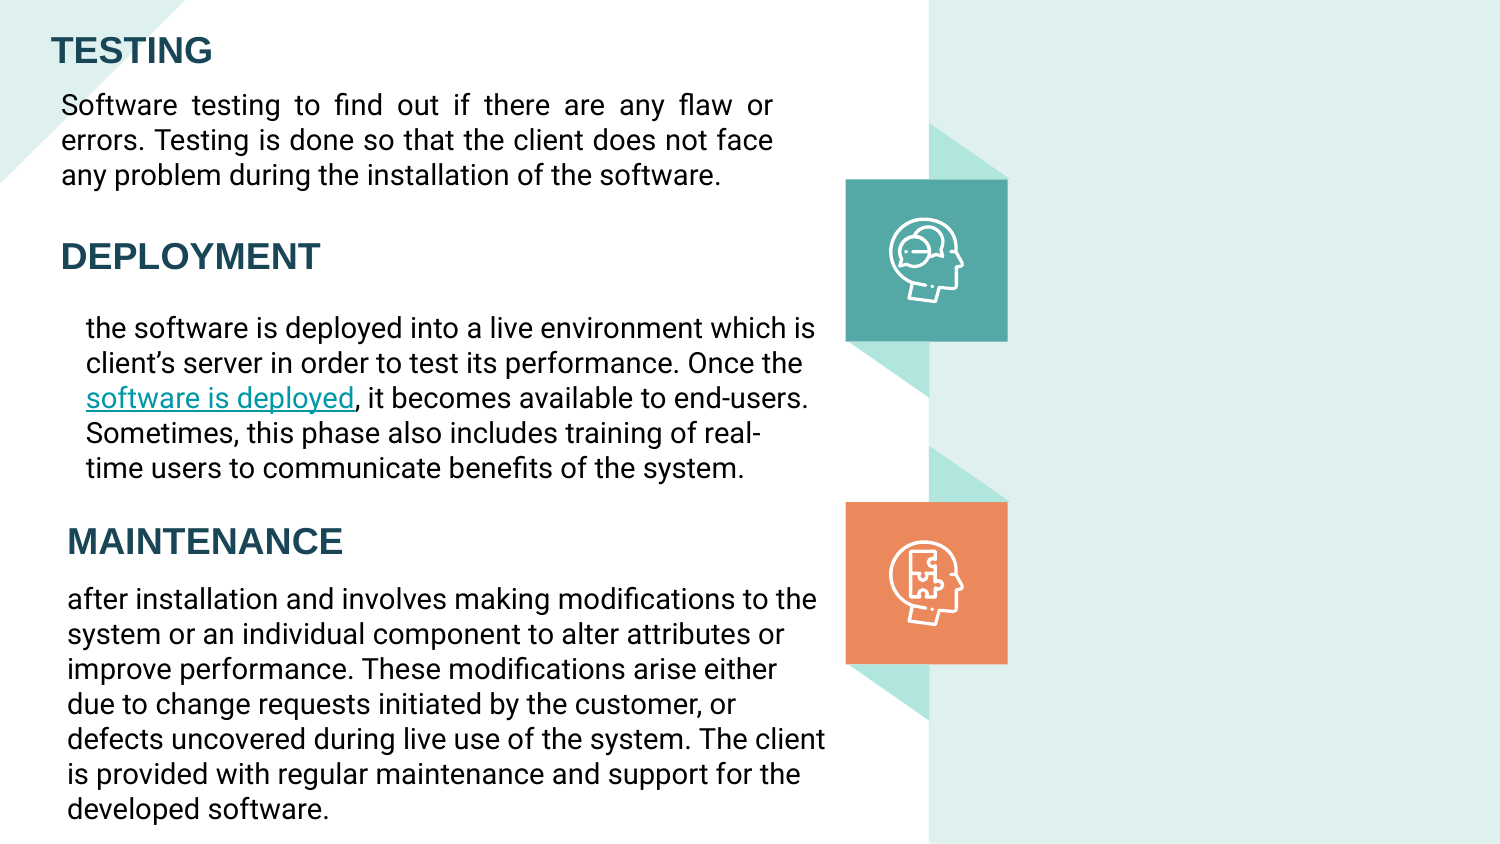

TESTING
Software testing to find out if there are any flaw or errors. Testing is done so that the client does not face any problem during the installation of the software.

DEPLOYMENT

the software is deployed into a live environment which is client’s server in order to test its performance. Once the software is deployed, it becomes available to end-users. Sometimes, this phase also includes training of real-time users to communicate benefits of the system.

MAINTENANCE

after installation and involves making modifications to the system or an individual component to alter attributes or improve performance. These modifications arise either due to change requests initiated by the customer, or defects uncovered during live use of the system. The client is provided with regular maintenance and support for the developed software.